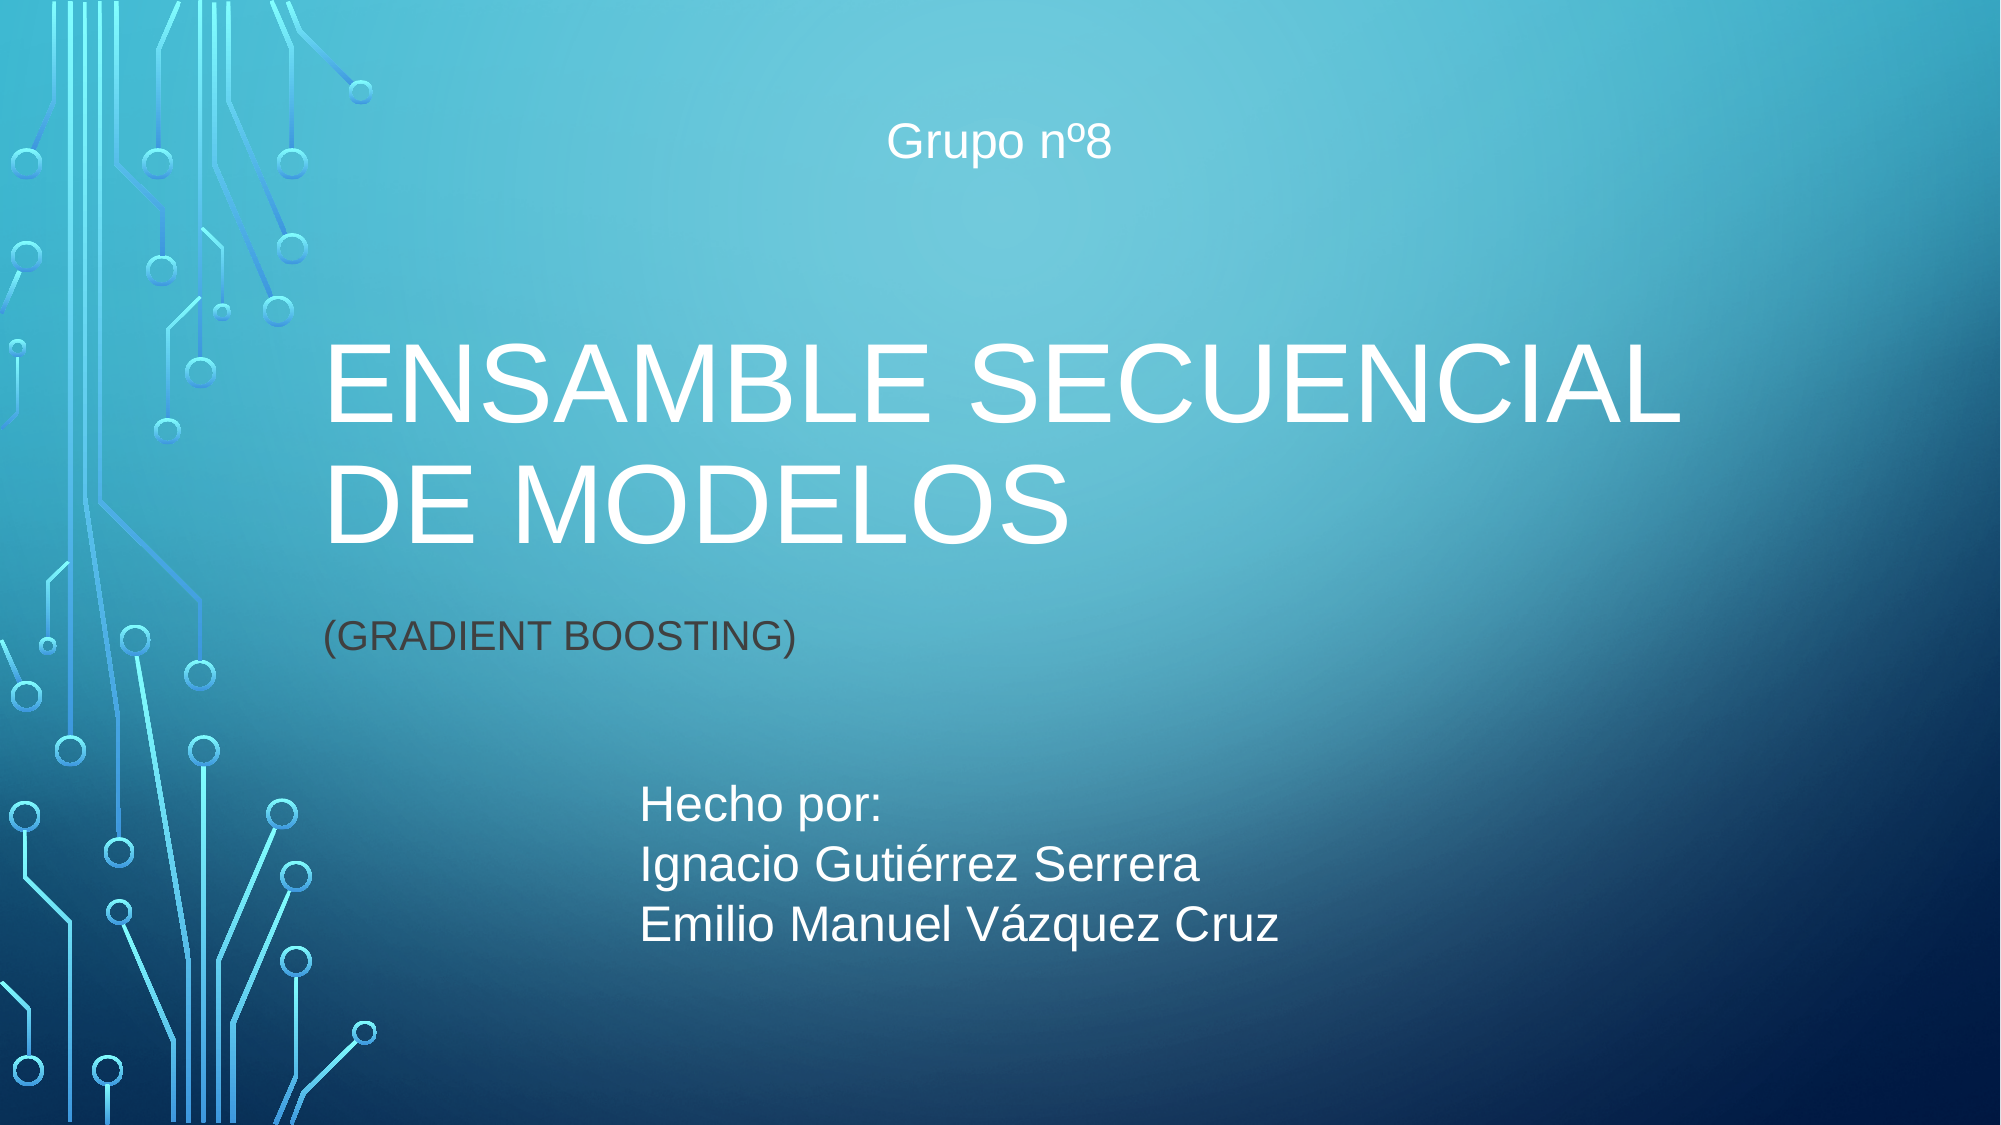

Grupo nº8
# Ensamble Secuencial de Modelos
(Gradient Boosting)
Hecho por:
Ignacio Gutiérrez Serrera
Emilio Manuel Vázquez Cruz